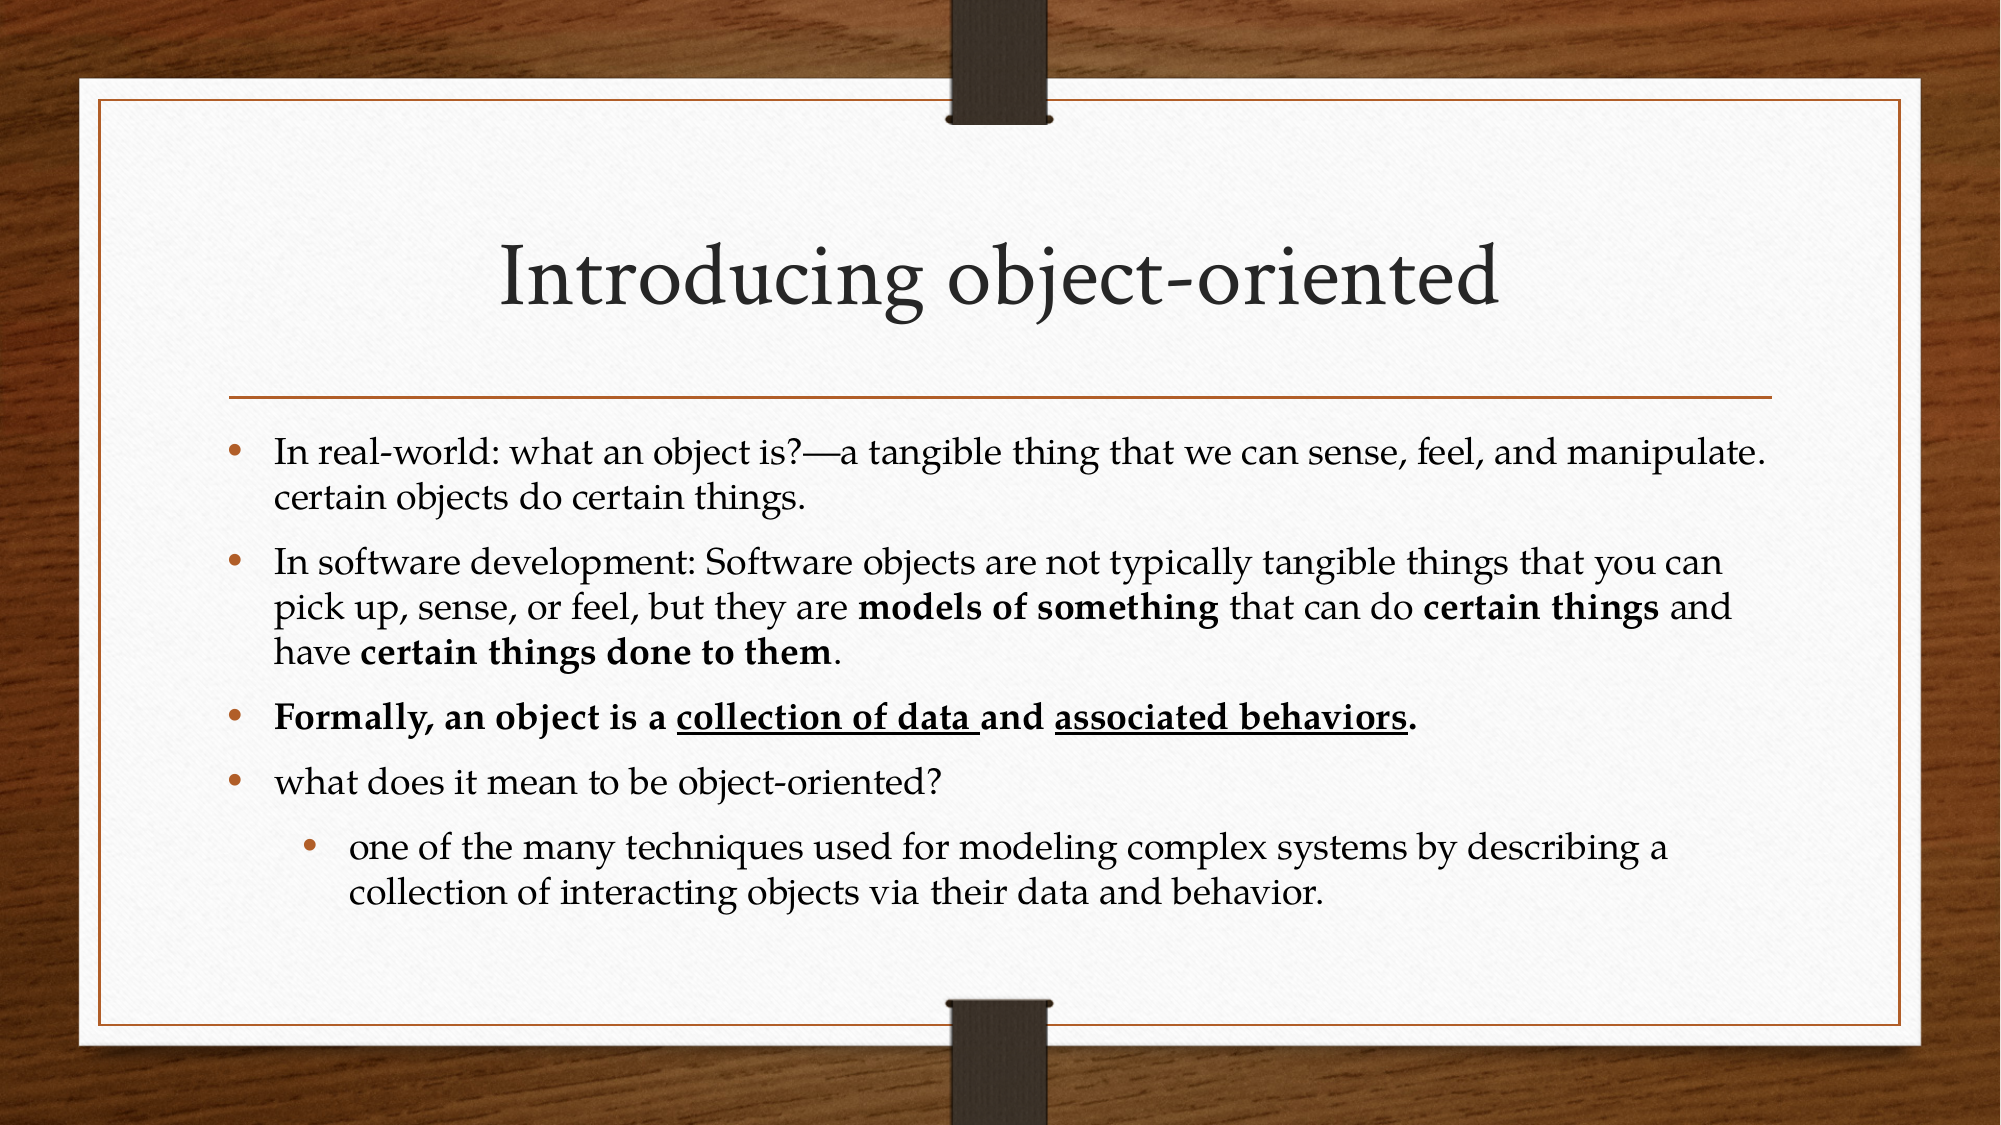

# Introducing object-oriented
In real-world: what an object is?—a tangible thing that we can sense, feel, and manipulate. certain objects do certain things.
In software development: Software objects are not typically tangible things that you can pick up, sense, or feel, but they are models of something that can do certain things and have certain things done to them.
Formally, an object is a collection of data and associated behaviors.
what does it mean to be object-oriented?
one of the many techniques used for modeling complex systems by describing a collection of interacting objects via their data and behavior.